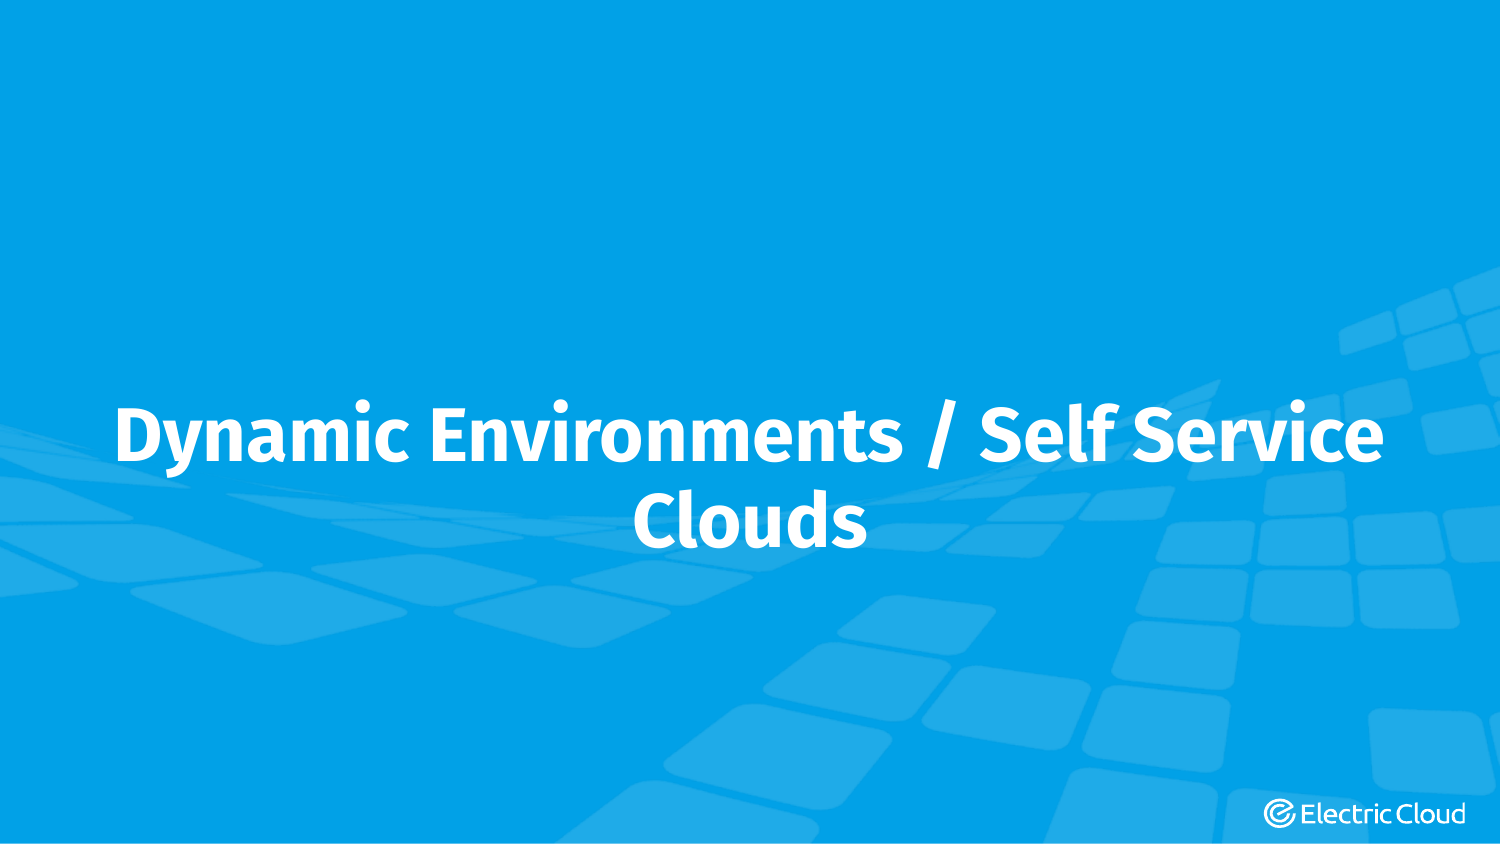

# Dynamic Environments / Self Service Clouds